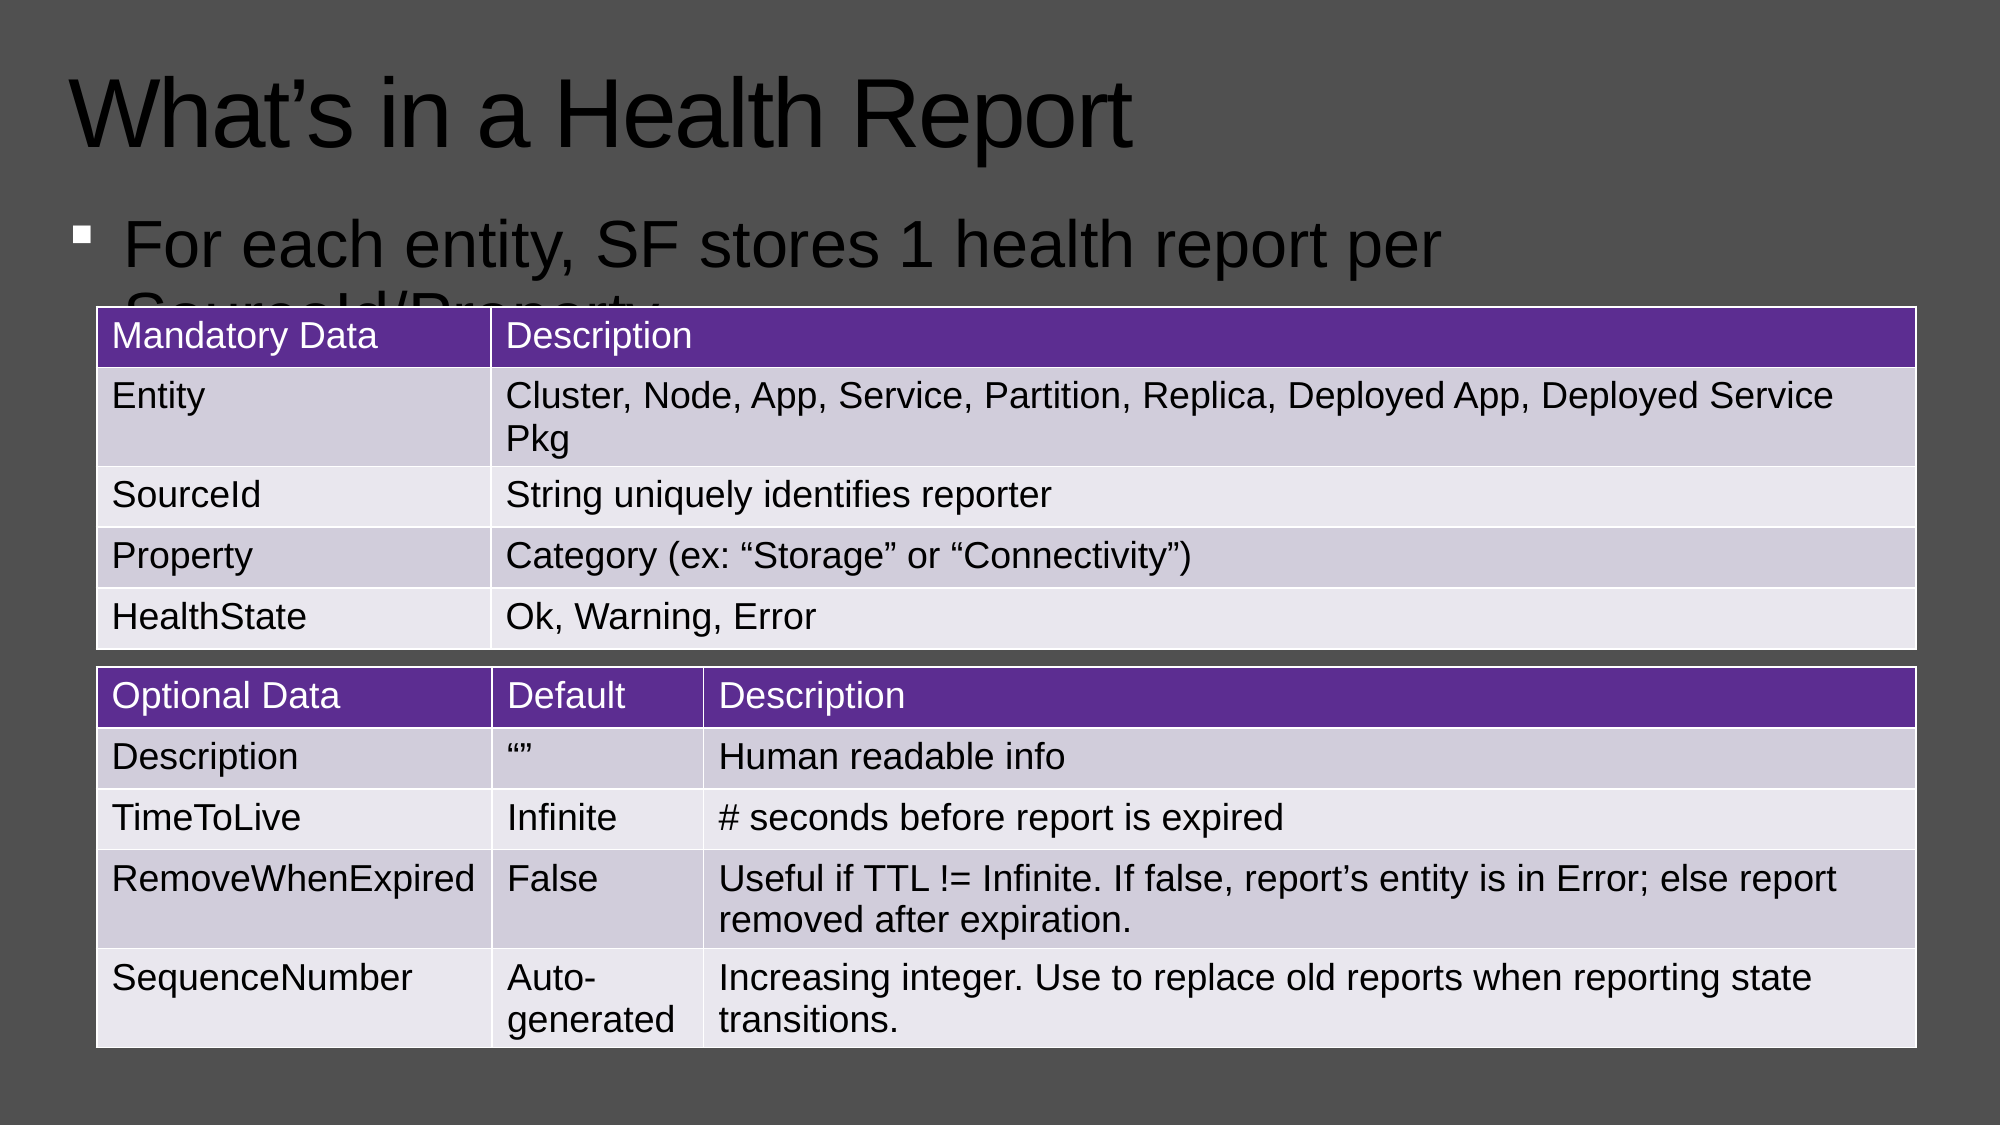

# What’s in a Health Report
For each entity, SF stores 1 health report per SourceId/Property
| Mandatory Data | Description |
| --- | --- |
| Entity | Cluster, Node, App, Service, Partition, Replica, Deployed App, Deployed Service Pkg |
| SourceId | String uniquely identifies reporter |
| Property | Category (ex: “Storage” or “Connectivity”) |
| HealthState | Ok, Warning, Error |
| Optional Data | Default | Description |
| --- | --- | --- |
| Description | “” | Human readable info |
| TimeToLive | Infinite | # seconds before report is expired |
| RemoveWhenExpired | False | Useful if TTL != Infinite. If false, report’s entity is in Error; else report removed after expiration. |
| SequenceNumber | Auto- generated | Increasing integer. Use to replace old reports when reporting state transitions. |